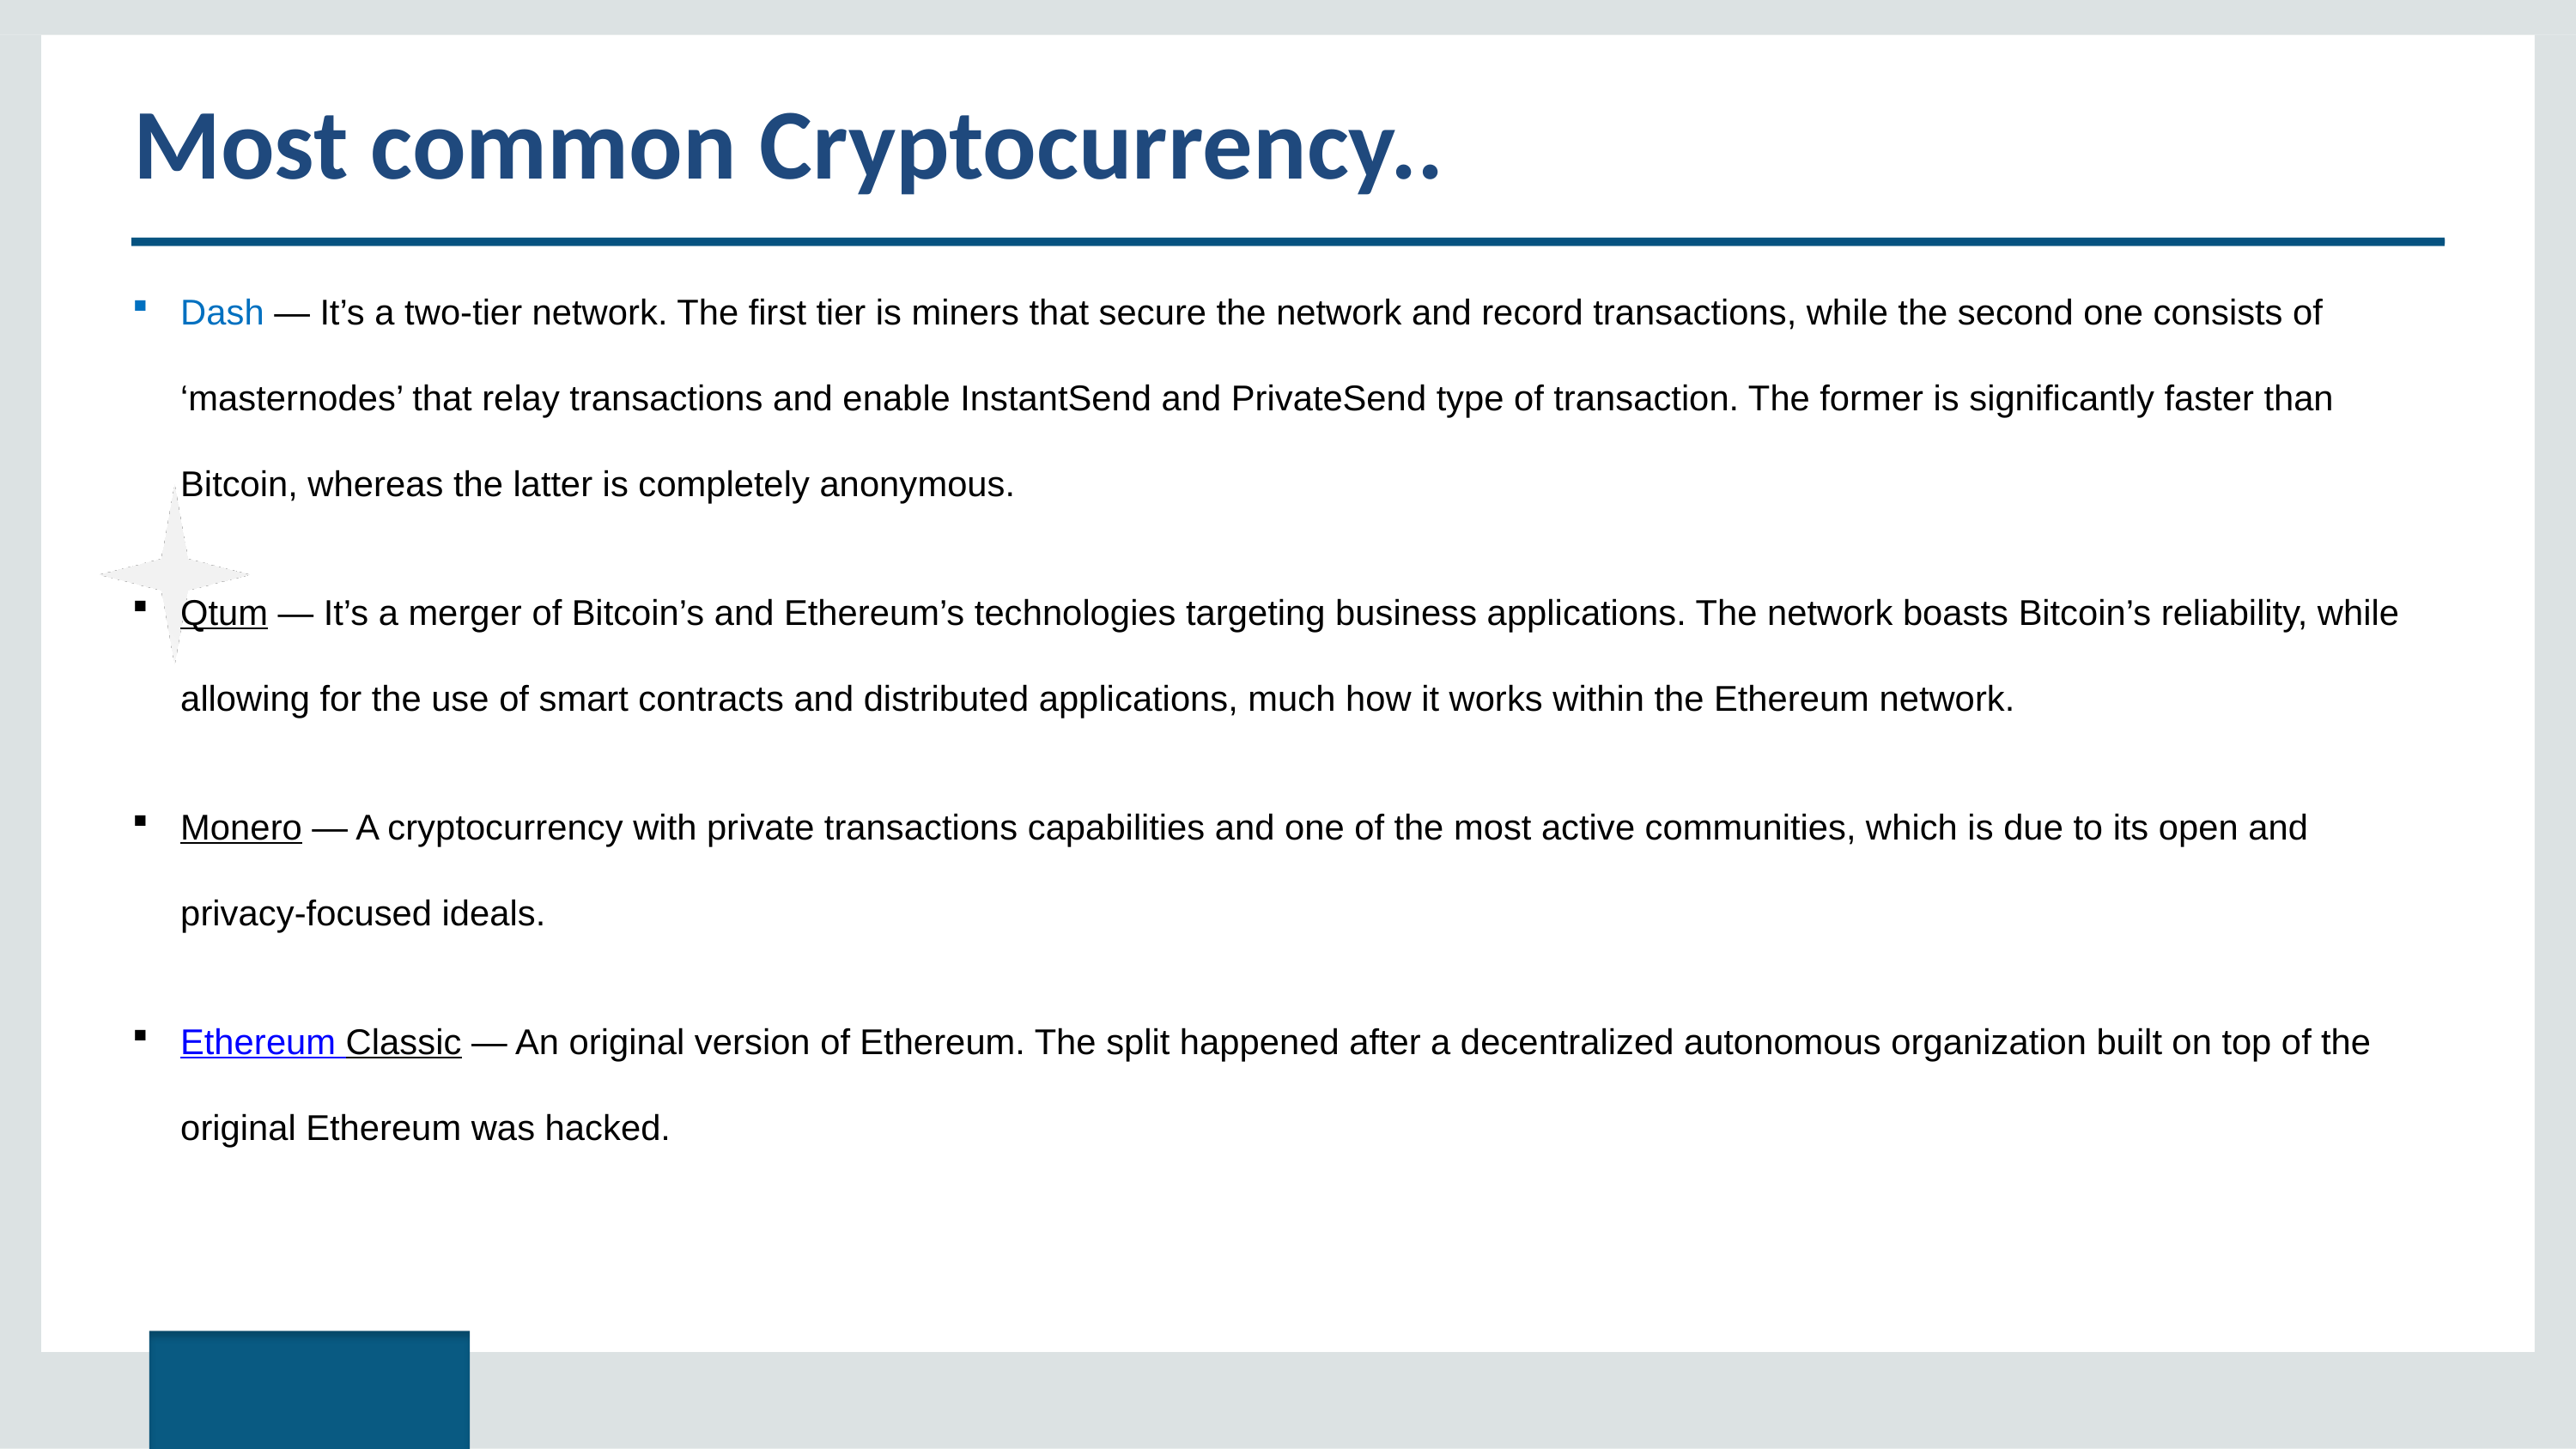

# Most common Cryptocurrency..

Dash — It’s a two-tier network. The first tier is miners that secure the network and record transactions, while the second one consists of ‘masternodes’ that relay transactions and enable InstantSend and PrivateSend type of transaction. The former is significantly faster than Bitcoin, whereas the latter is completely anonymous.

Qtum — It’s a merger of Bitcoin’s and Ethereum’s technologies targeting business applications. The network boasts Bitcoin’s reliability, while allowing for the use of smart contracts and distributed applications, much how it works within the Ethereum network.

Monero — A cryptocurrency with private transactions capabilities and one of the most active communities, which is due to its open and privacy-focused ideals.

Ethereum Classic — An original version of Ethereum. The split happened after a decentralized autonomous organization built on top of the original Ethereum was hacked.